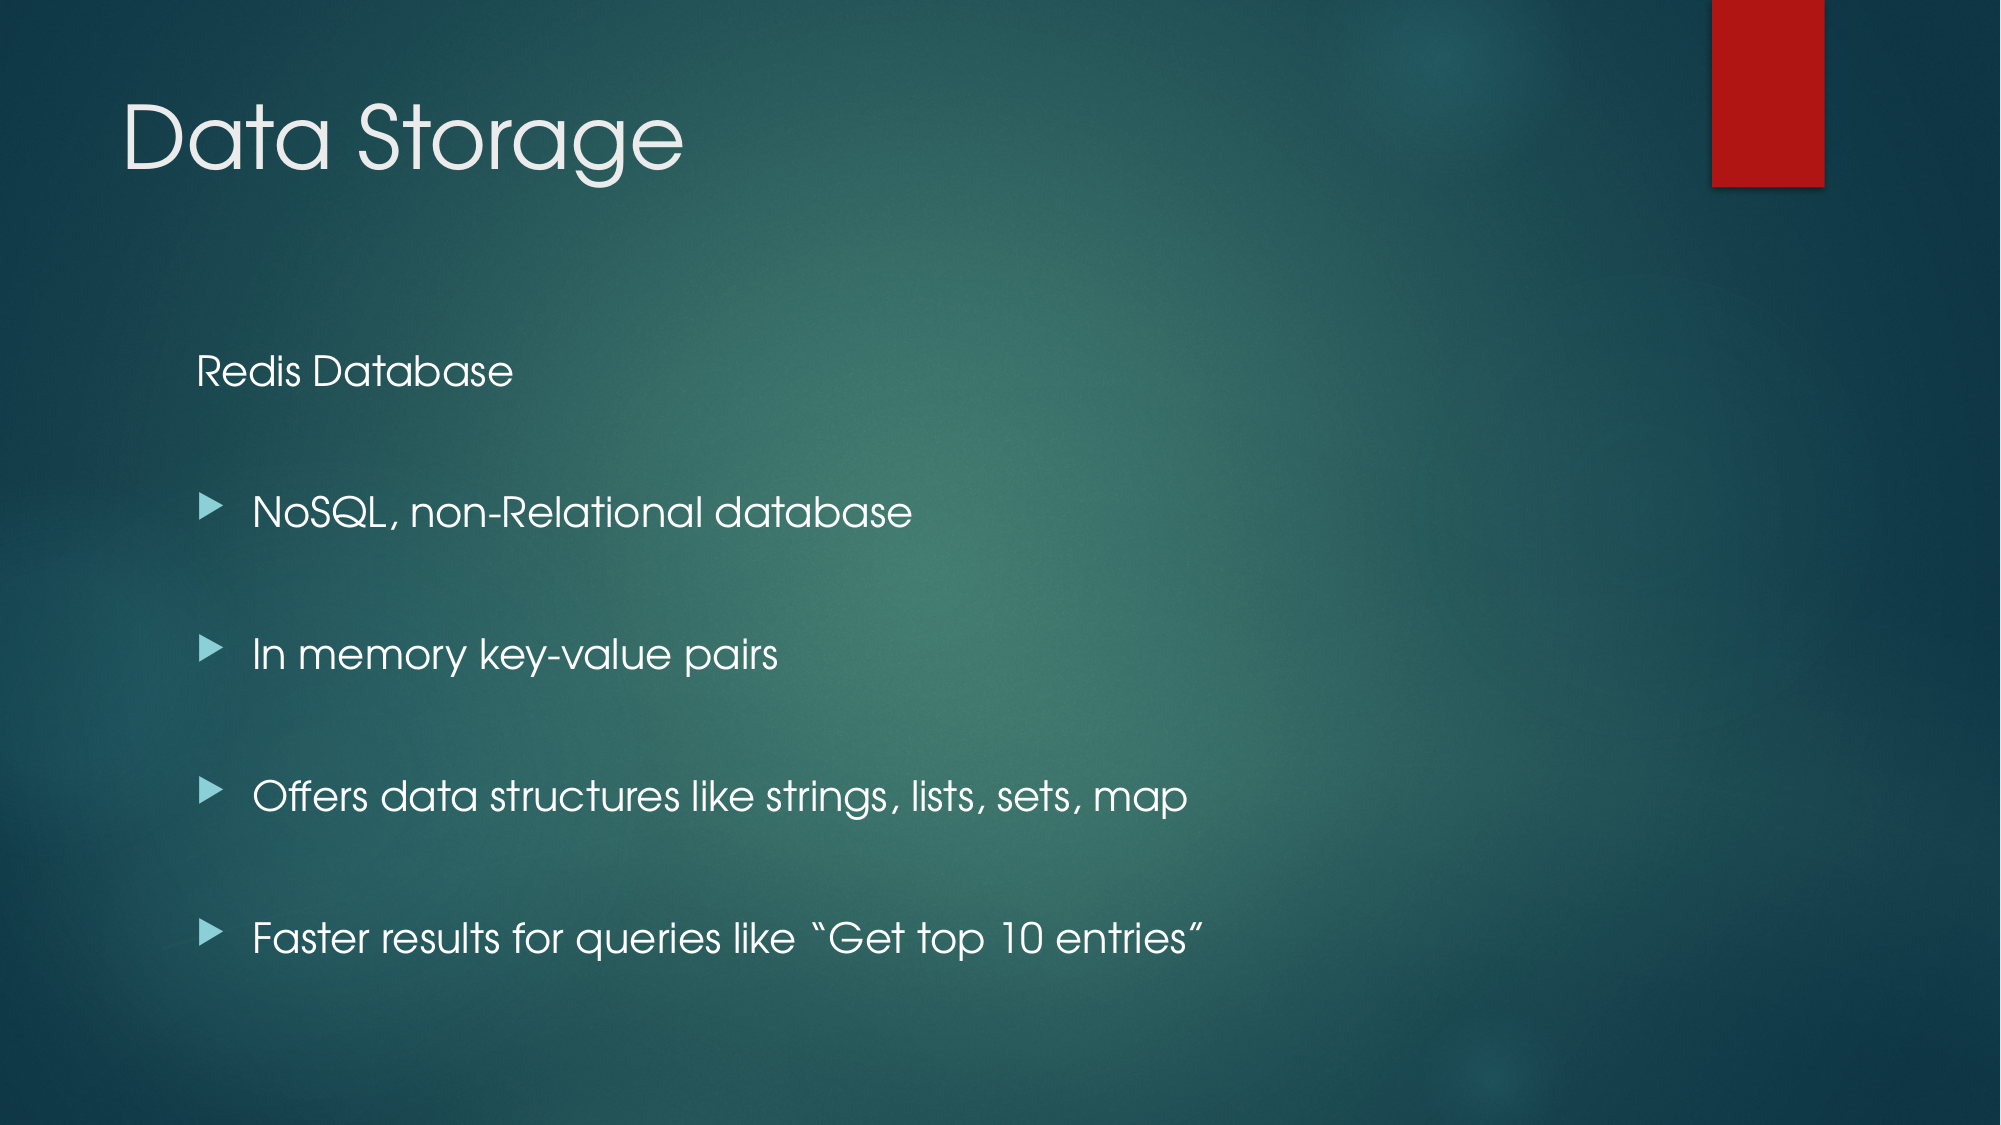

# Data Storage
Redis Database

NoSQL, non-Relational database

In memory key-value pairs

Offers data structures like strings, lists, sets, map

Faster results for queries like “Get top 10 entries”